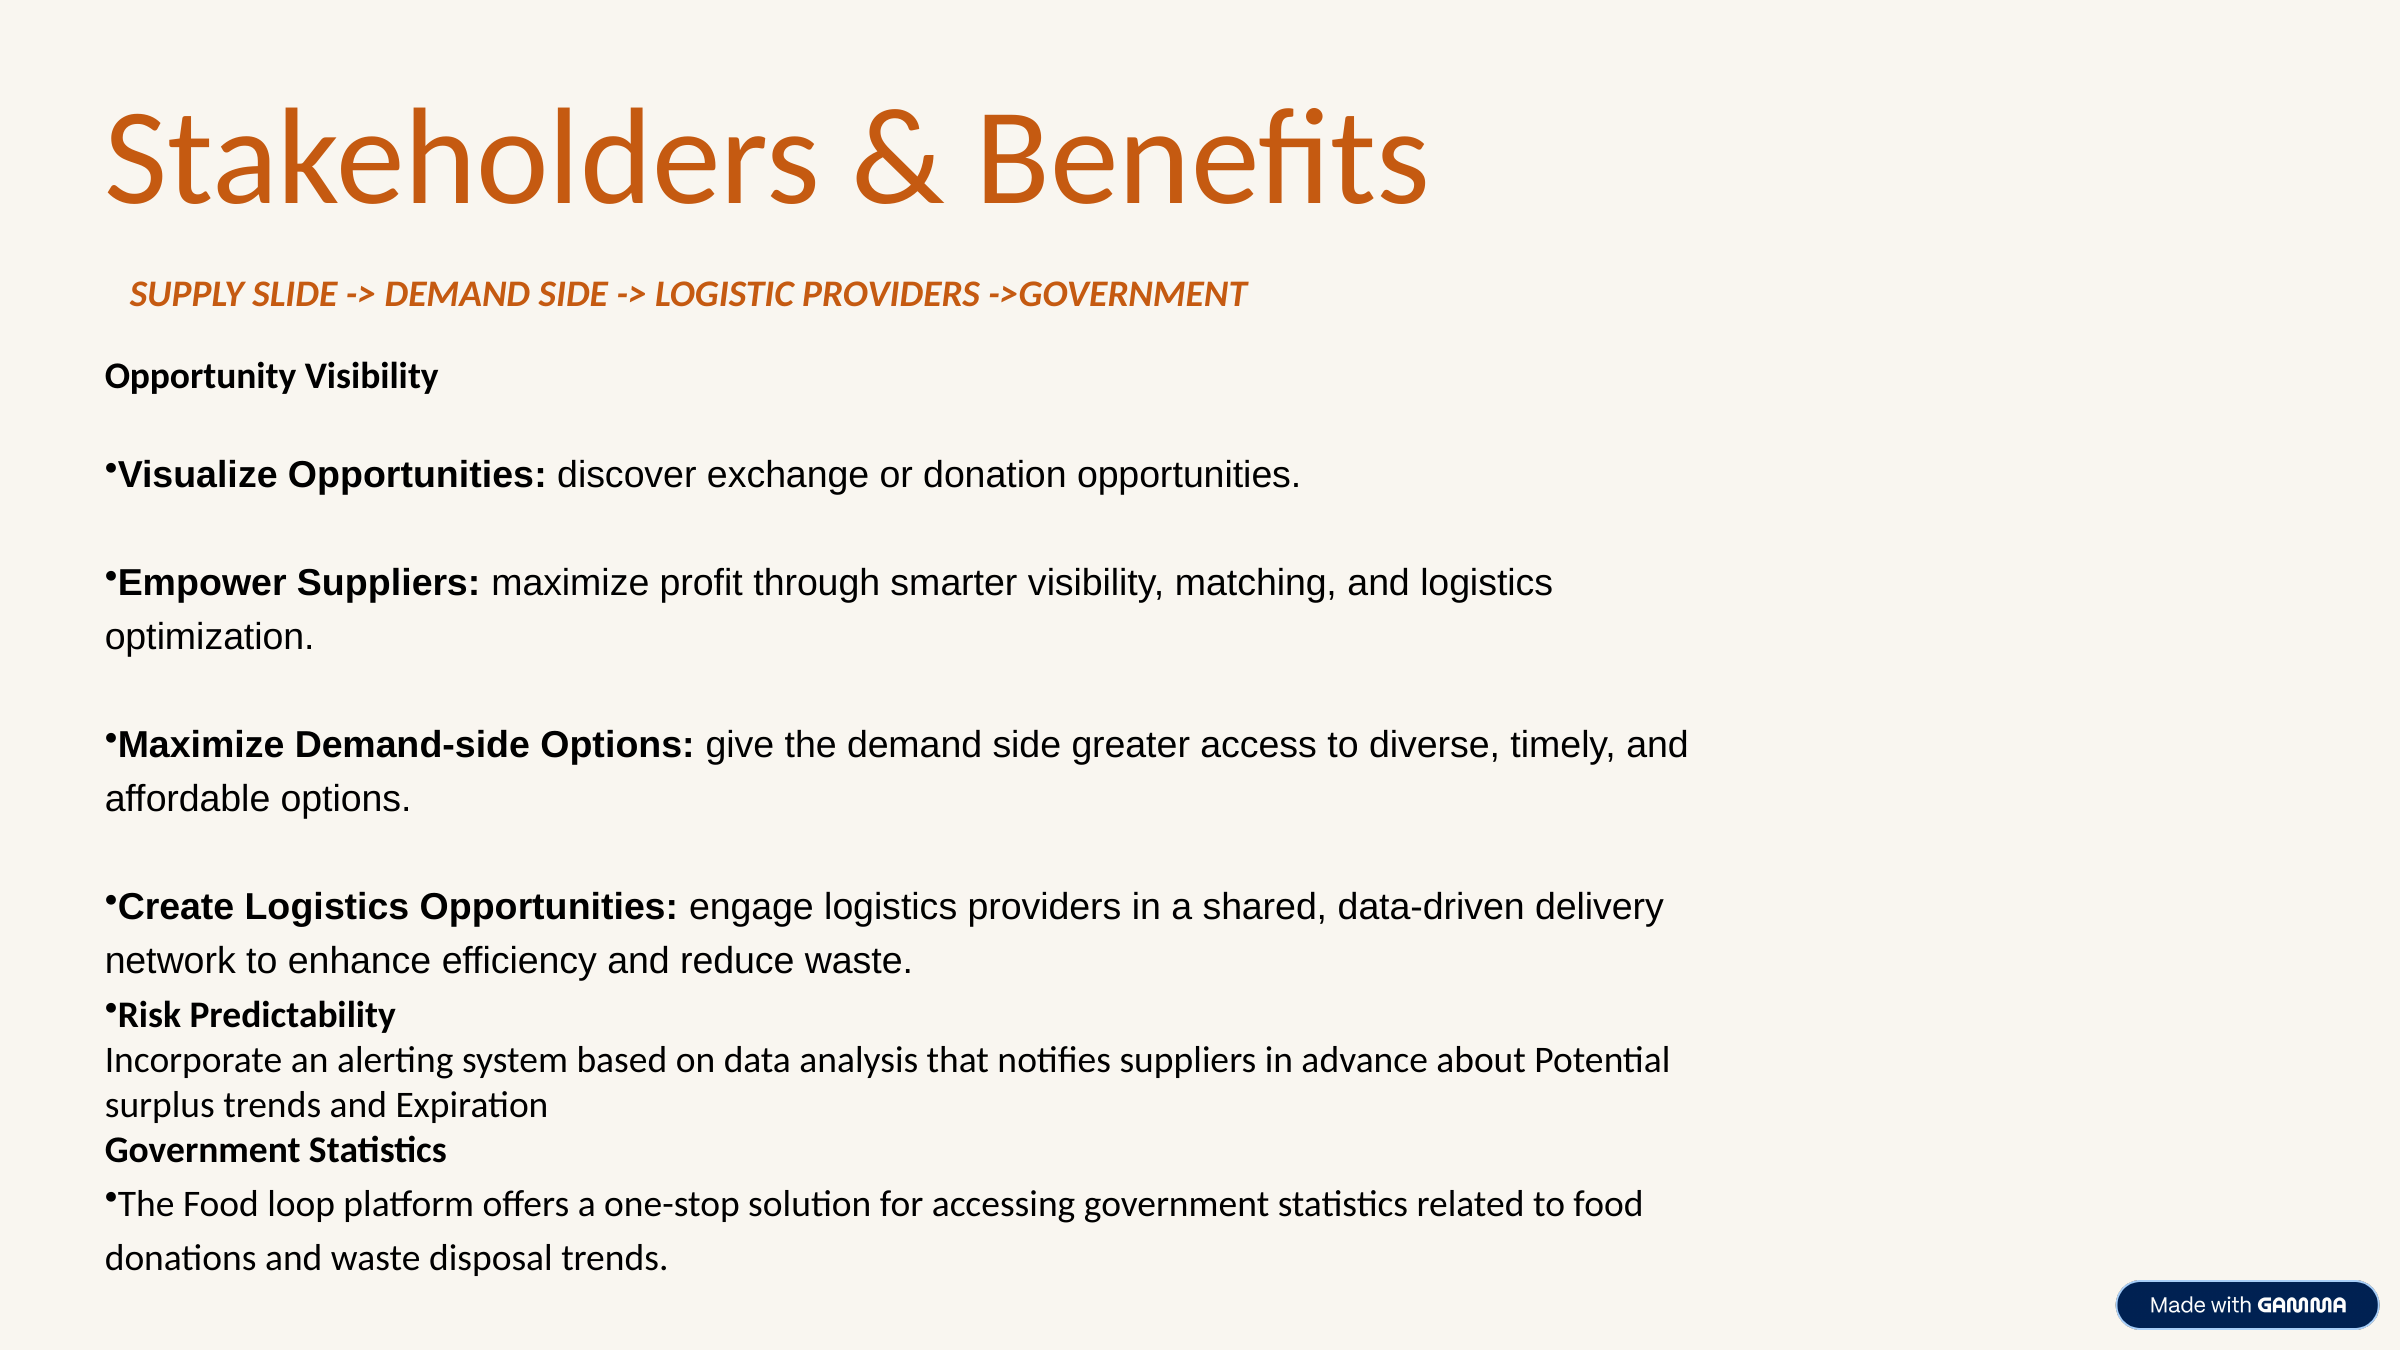

Stakeholders & Benefits
SUPPLY SLIDE -> DEMAND SIDE -> LOGISTIC PROVIDERS ->GOVERNMENT
Opportunity Visibility

Visualize Opportunities: discover exchange or donation opportunities.

Empower Suppliers: maximize profit through smarter visibility, matching, and logistics optimization.

Maximize Demand-side Options: give the demand side greater access to diverse, timely, and affordable options.

Create Logistics Opportunities: engage logistics providers in a shared, data-driven delivery network to enhance efficiency and reduce waste.
Risk Predictability
Incorporate an alerting system based on data analysis that notifies suppliers in advance about Potential surplus trends and Expiration
Government Statistics
The Food loop platform offers a one-stop solution for accessing government statistics related to food donations and waste disposal trends.